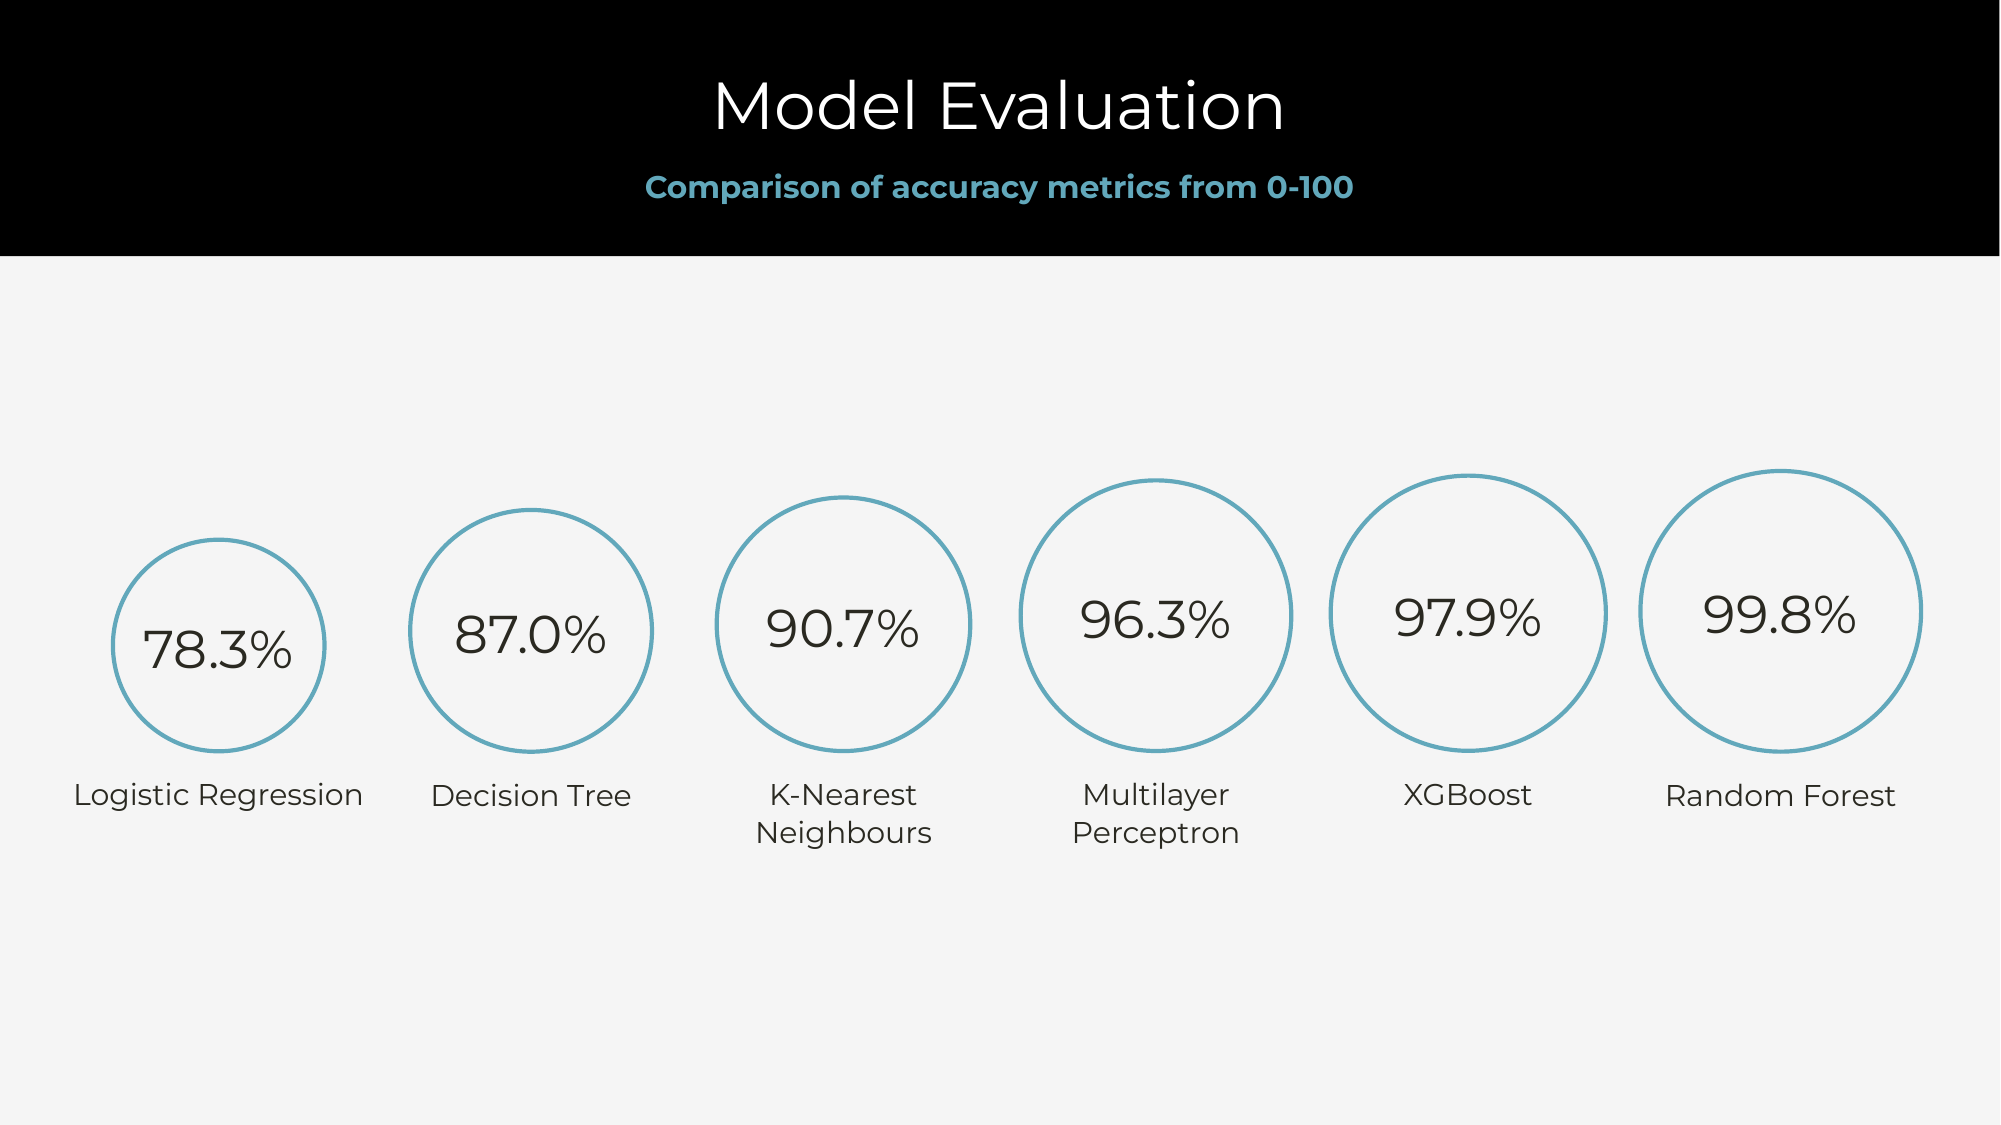

Model Evaluation
Comparison of accuracy metrics from 0-100

99.8%
97.9%
96.3%
90.7%
87.0%
78.3%
XGBoost
Multilayer Perceptron
K-Nearest Neighbours
Logistic Regression
Random Forest
Decision Tree